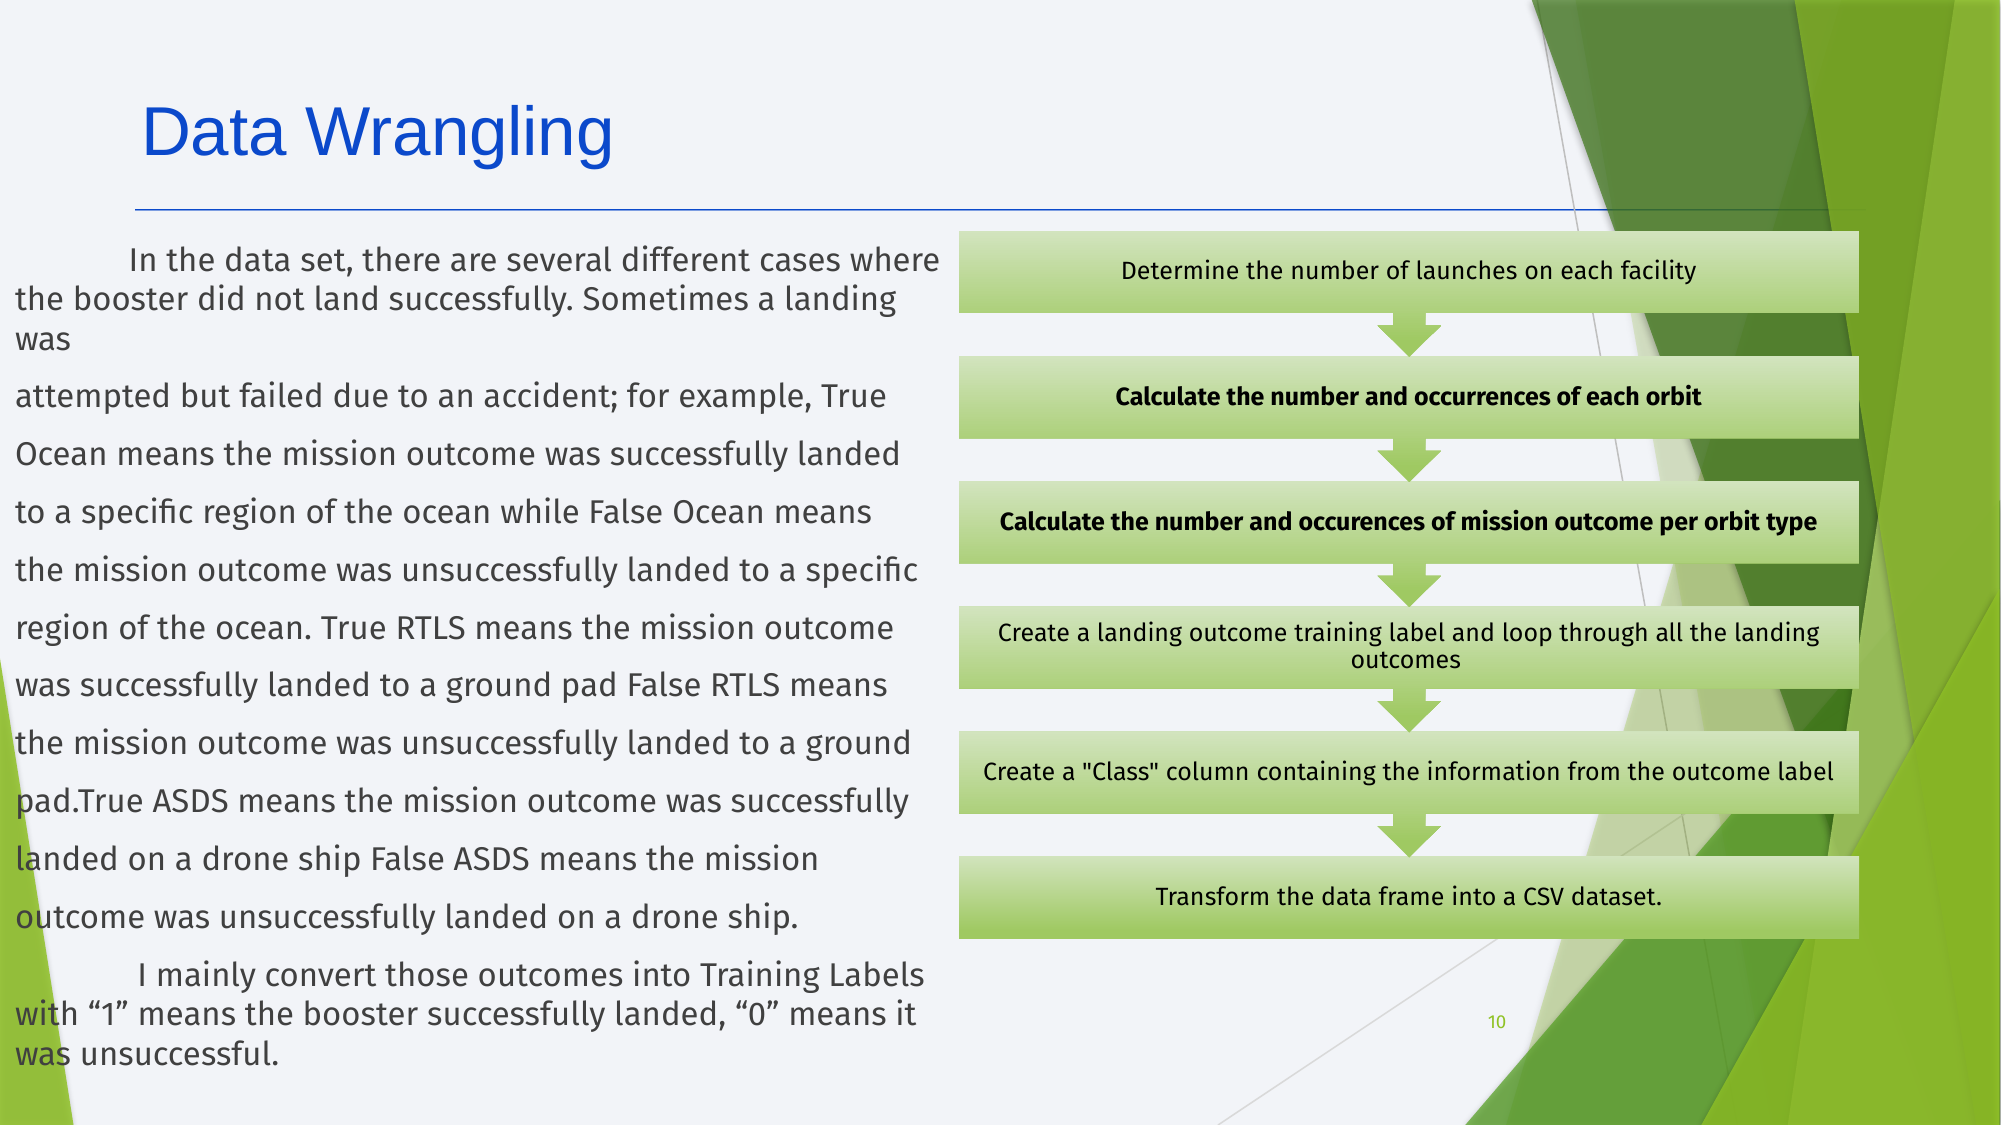

Data Wrangling
Transform the data frame into a CSV dataset.
Create a "Class" column containing the information from the outcome label
Create a landing outcome training label and loop through all the landing outcomes
Calculate the number and occurences of mission outcome per orbit type
Calculate the number and occurrences of each orbit
Determine the number of launches on each facility
             In the data set, there are several different cases where the booster did not land successfully. Sometimes a landing was
attempted but failed due to an accident; for example, True
Ocean means the mission outcome was successfully landed
to a specific region of the ocean while False Ocean means
the mission outcome was unsuccessfully landed to a specific
region of the ocean. True RTLS means the mission outcome
was successfully landed to a ground pad False RTLS means
the mission outcome was unsuccessfully landed to a ground
pad.True ASDS means the mission outcome was successfully
landed on a drone ship False ASDS means the mission
outcome was unsuccessfully landed on a drone ship.
              I mainly convert those outcomes into Training Labels with “1” means the booster successfully landed, “0” means it was unsuccessful.
10